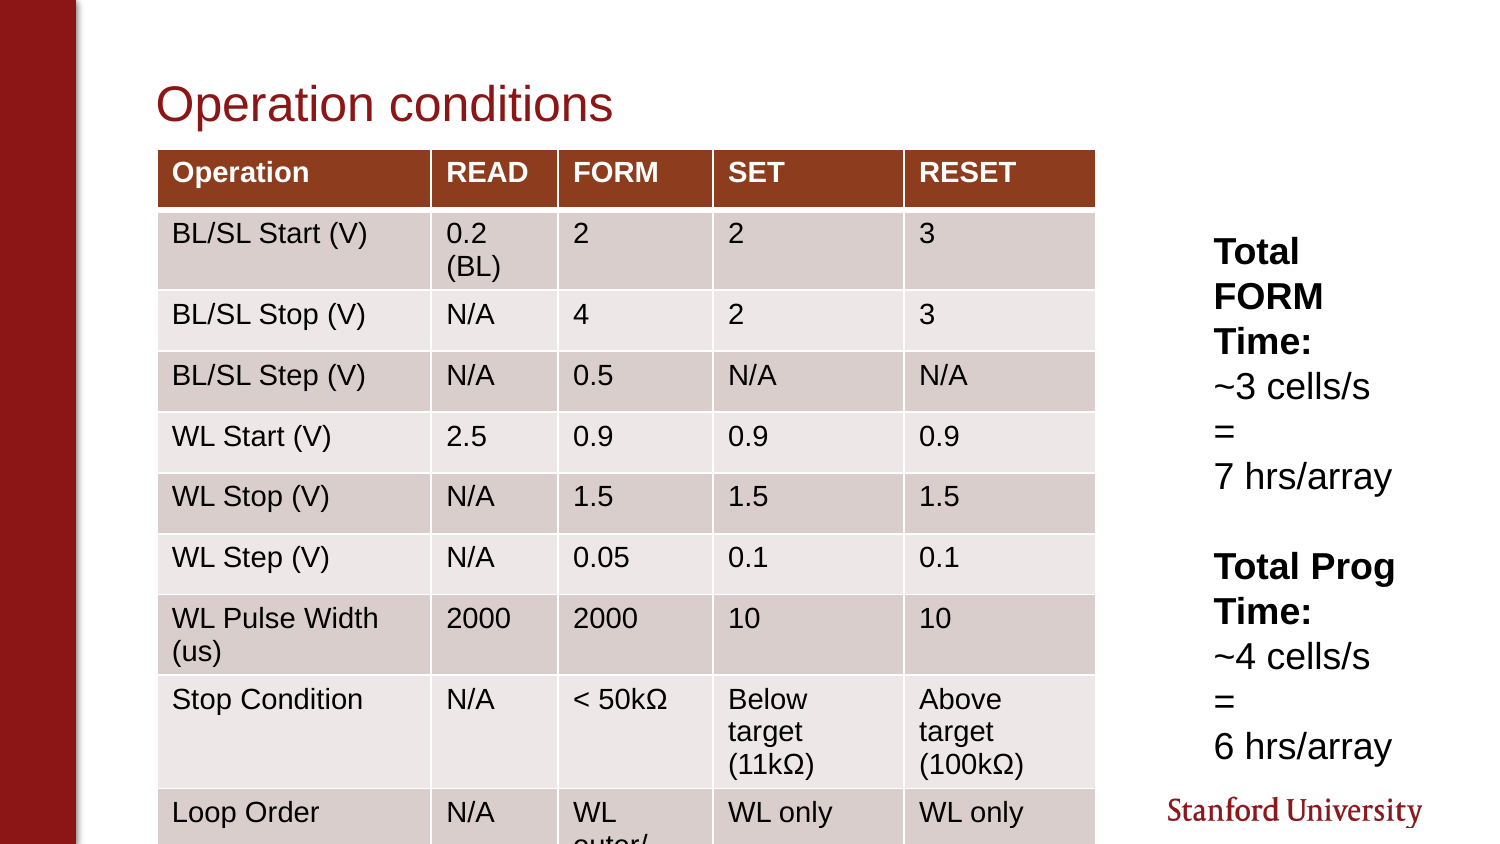

# Operation conditions
| Operation | READ | FORM | SET | RESET |
| --- | --- | --- | --- | --- |
| BL/SL Start (V) | 0.2 (BL) | 2 | 2 | 3 |
| BL/SL Stop (V) | N/A | 4 | 2 | 3 |
| BL/SL Step (V) | N/A | 0.5 | N/A | N/A |
| WL Start (V) | 2.5 | 0.9 | 0.9 | 0.9 |
| WL Stop (V) | N/A | 1.5 | 1.5 | 1.5 |
| WL Step (V) | N/A | 0.05 | 0.1 | 0.1 |
| WL Pulse Width (us) | 2000 | 2000 | 10 | 10 |
| Stop Condition | N/A | < 50kΩ | Below target (11kΩ) | Above target (100kΩ) |
| Loop Order | N/A | WL outer/ BL inner | WL only | WL only |
Total FORM Time:
~3 cells/s
=
7 hrs/array

Total Prog Time:
~4 cells/s
=
6 hrs/array